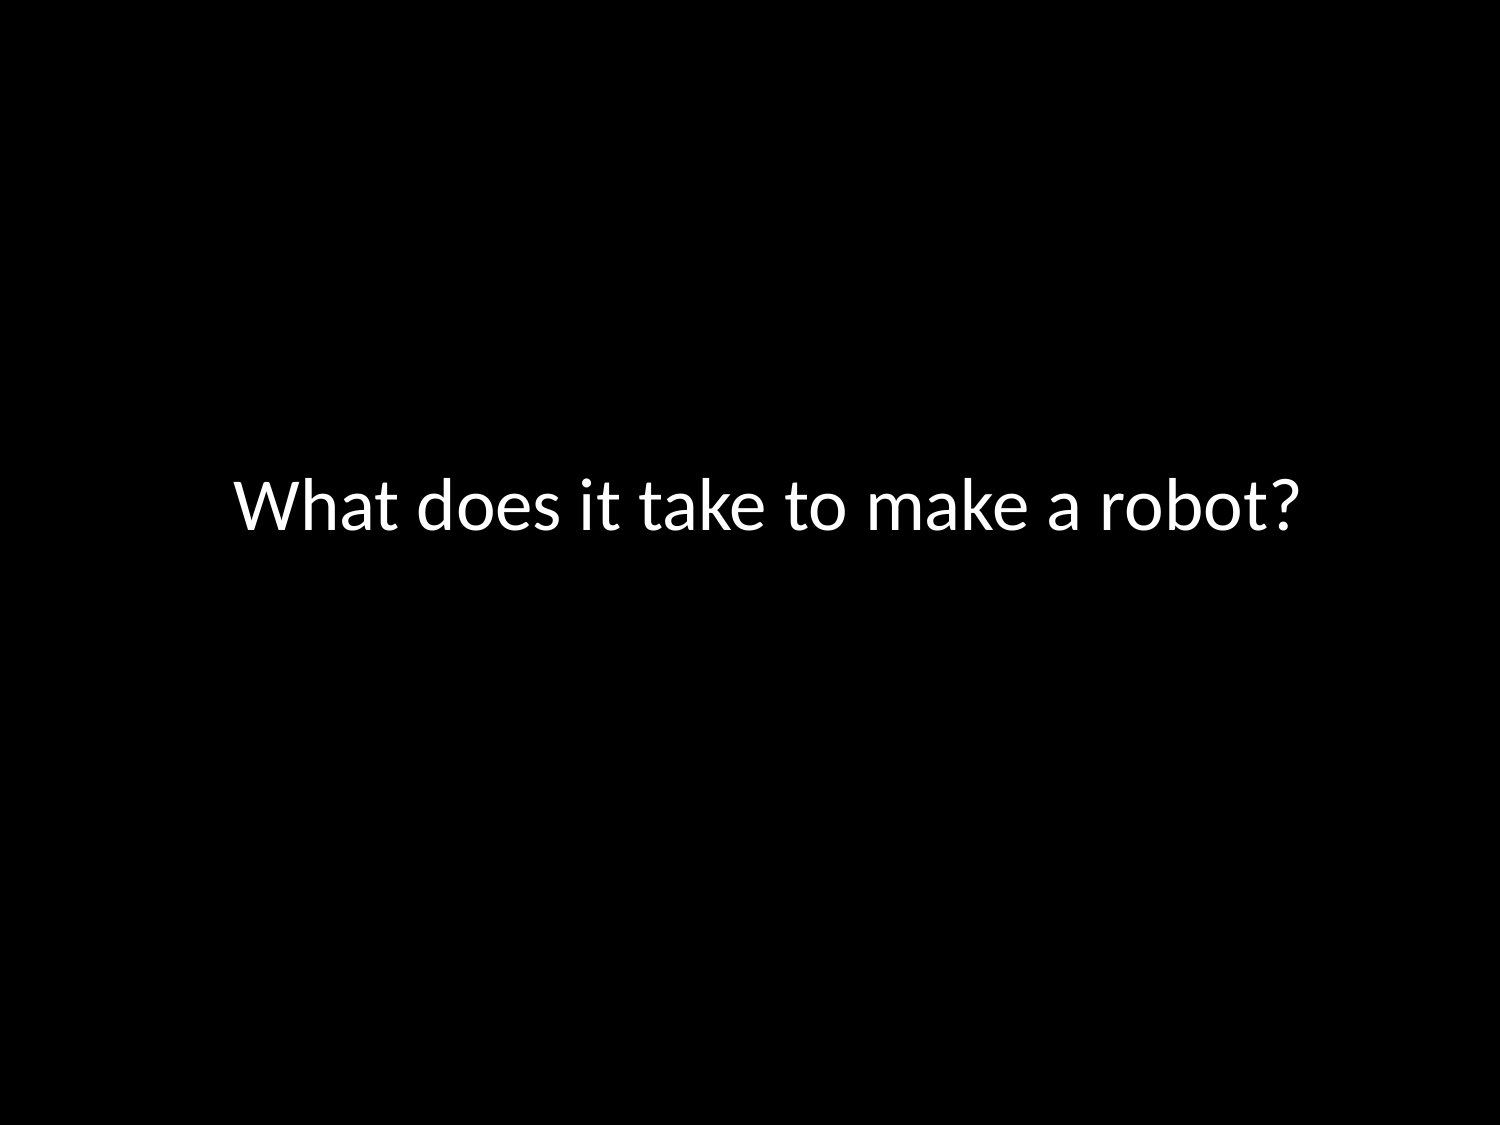

What does it take to make a robot?